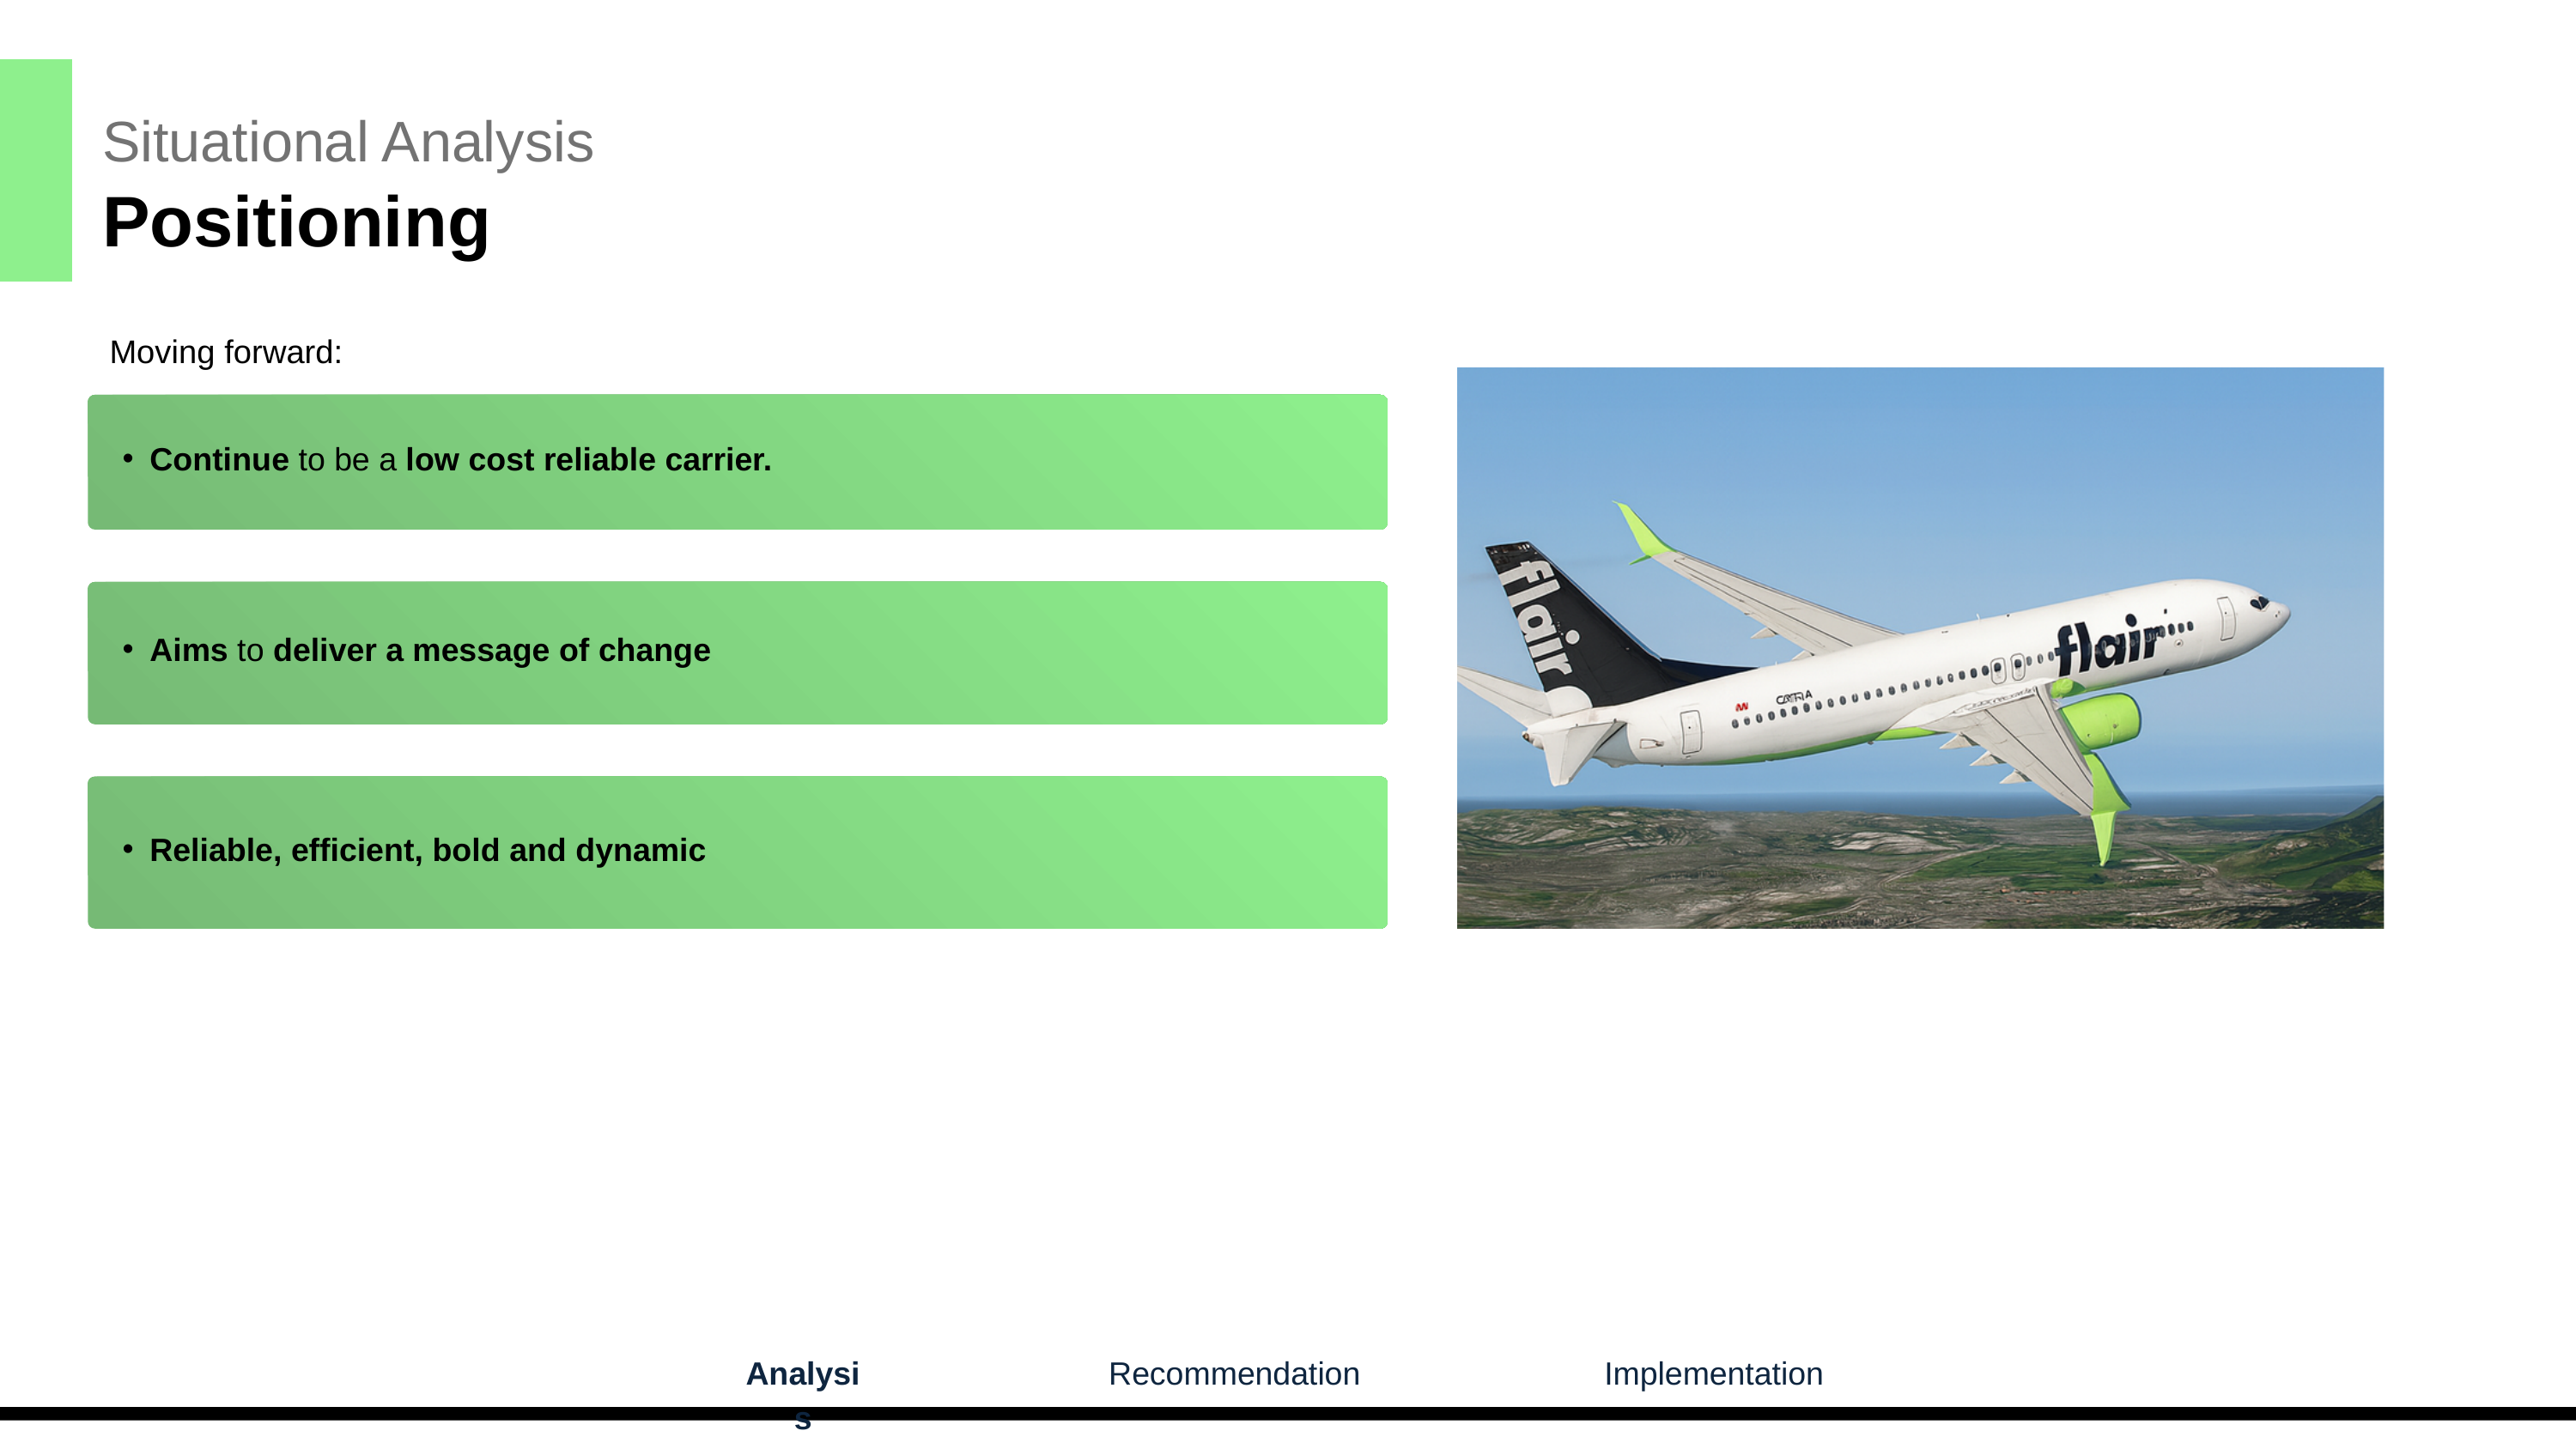

Situational Analysis
Positioning
Moving forward:

Continue to be a low cost reliable carrier.

Aims to deliver a message of change

Reliable, efficient, bold and dynamic
Analysis
Recommendation
Implementation